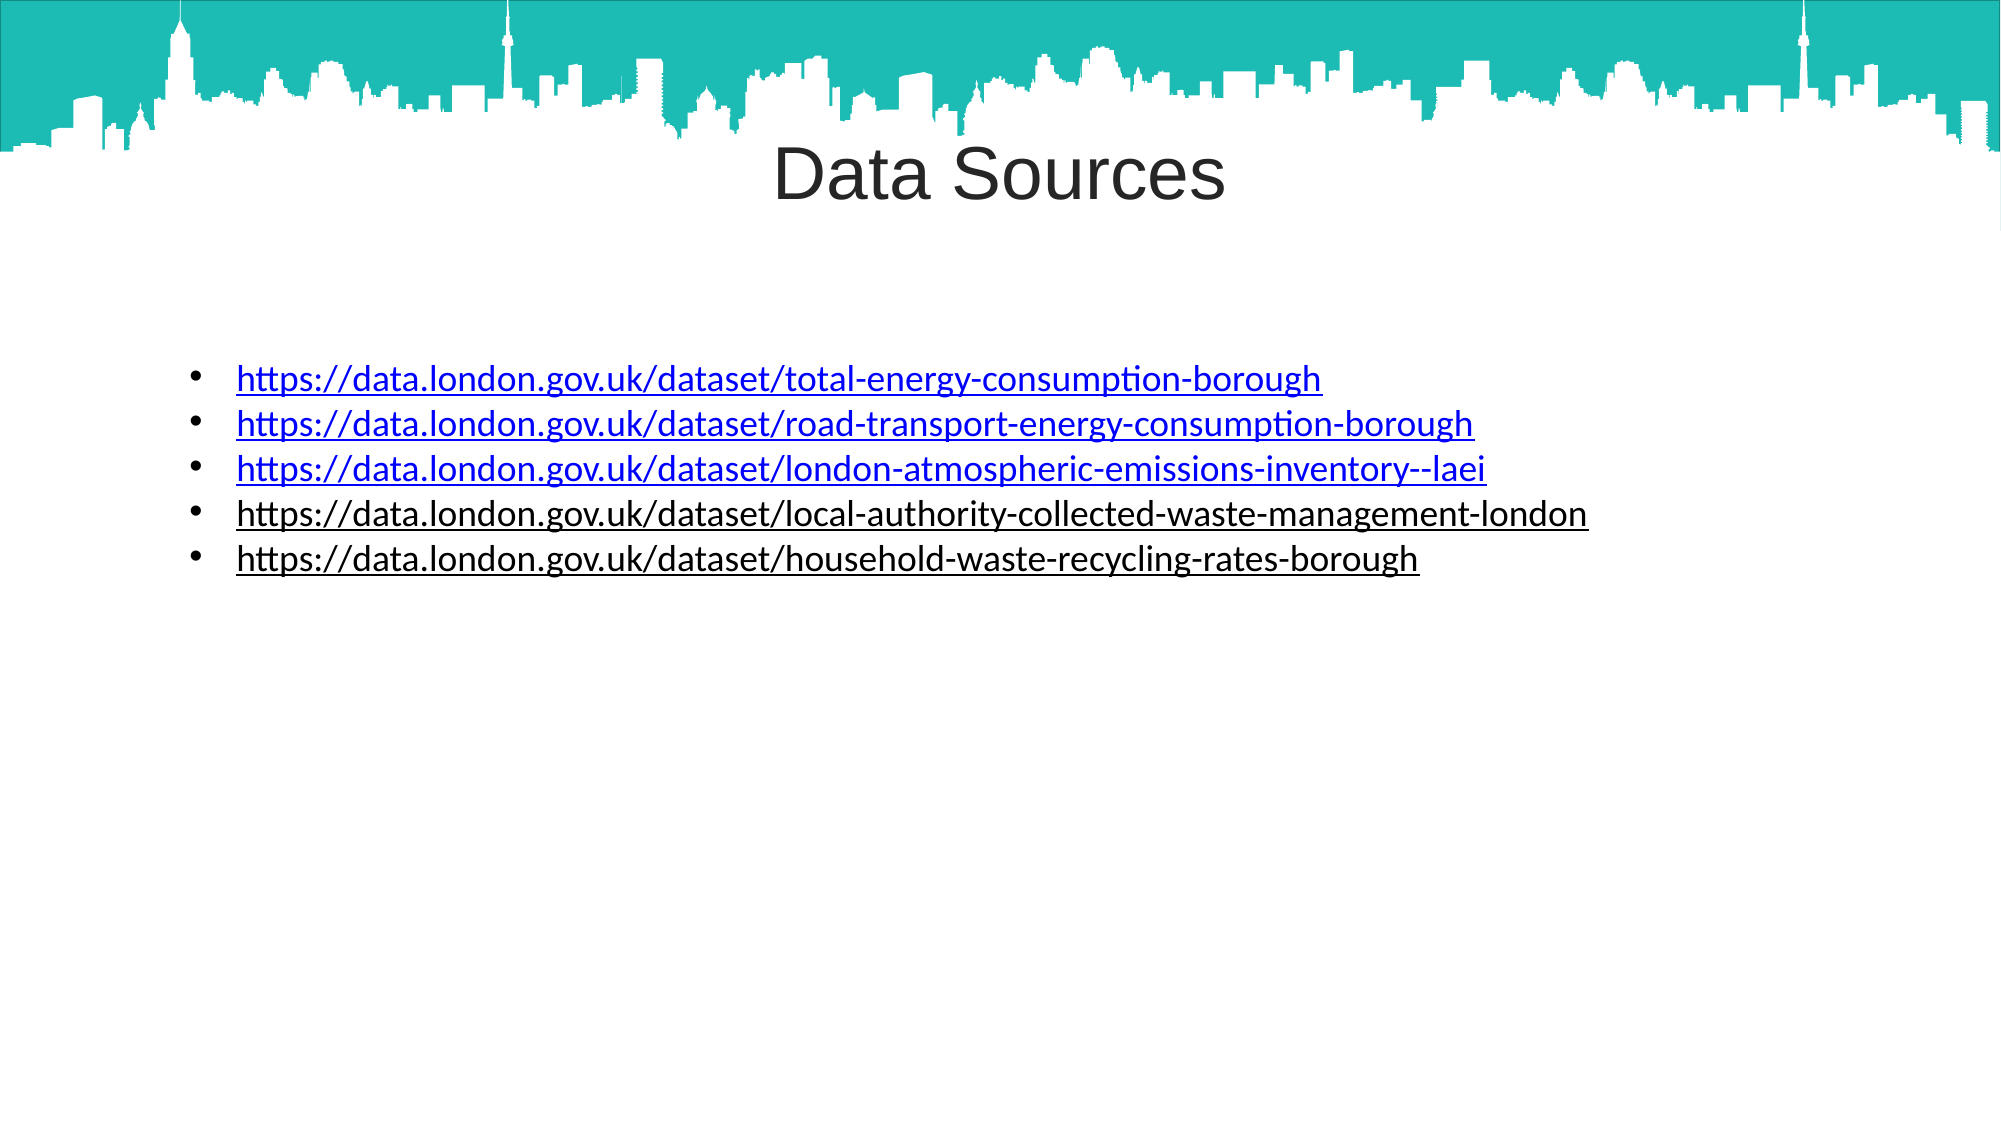

Data Sources

https://data.london.gov.uk/dataset/total-energy-consumption-borough
https://data.london.gov.uk/dataset/road-transport-energy-consumption-borough
https://data.london.gov.uk/dataset/london-atmospheric-emissions-inventory--laei
https://data.london.gov.uk/dataset/local-authority-collected-waste-management-london
https://data.london.gov.uk/dataset/household-waste-recycling-rates-borough